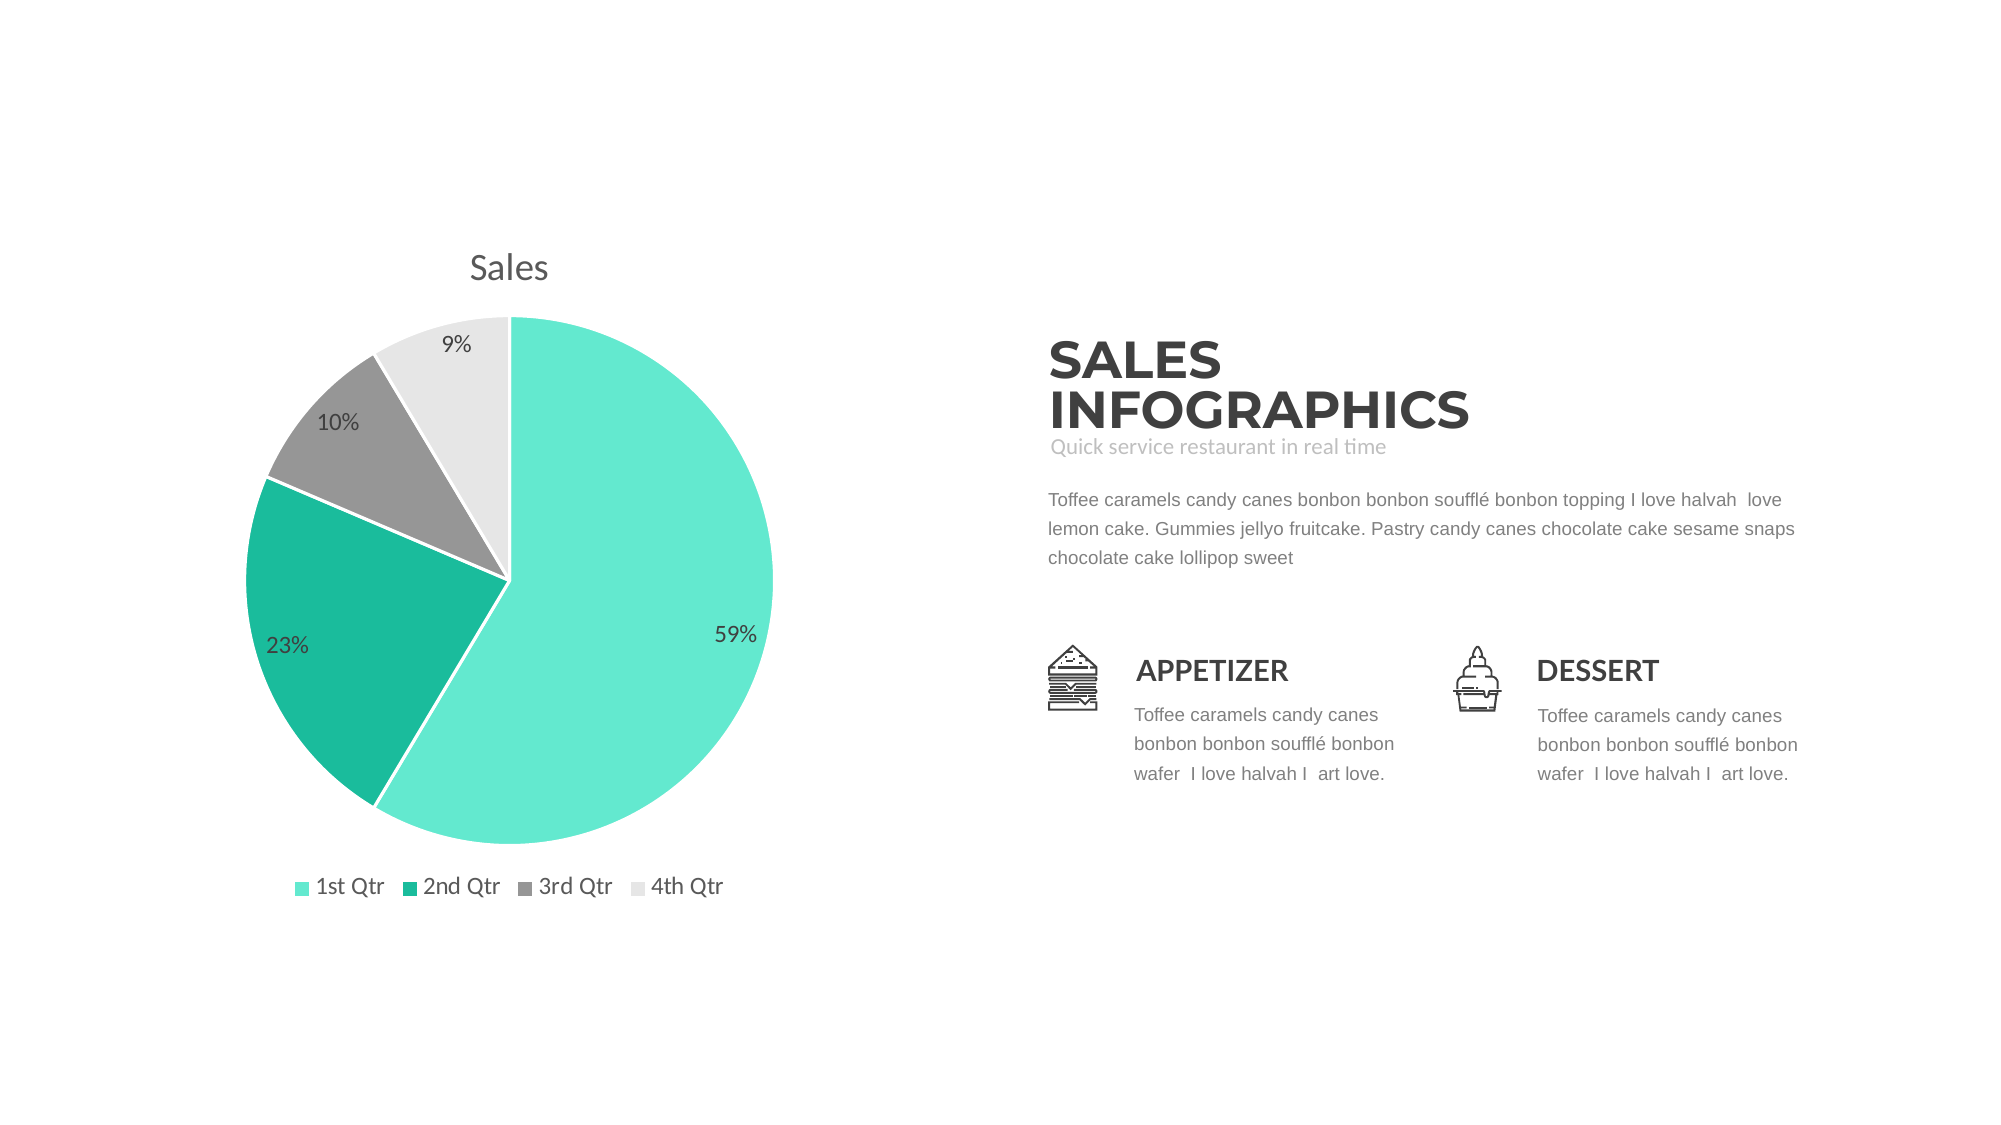

### Chart:

| Category | Sales |
|---|---|
| 1st Qtr | 8.2 |
| 2nd Qtr | 3.2 |
| 3rd Qtr | 1.4 |
| 4th Qtr | 1.2 |
SALES
INFOGRAPHICS
Quick service restaurant in real time
Toffee caramels candy canes bonbon bonbon soufflé bonbon topping I love halvah  love lemon cake. Gummies jellyo fruitcake. Pastry candy canes chocolate cake sesame snaps chocolate cake lollipop sweet

APPETIZER
DESSERT

Toffee caramels candy canes bonbon bonbon soufflé bonbon wafer  I love halvah I  art love.
Toffee caramels candy canes bonbon bonbon soufflé bonbon wafer  I love halvah I  art love.